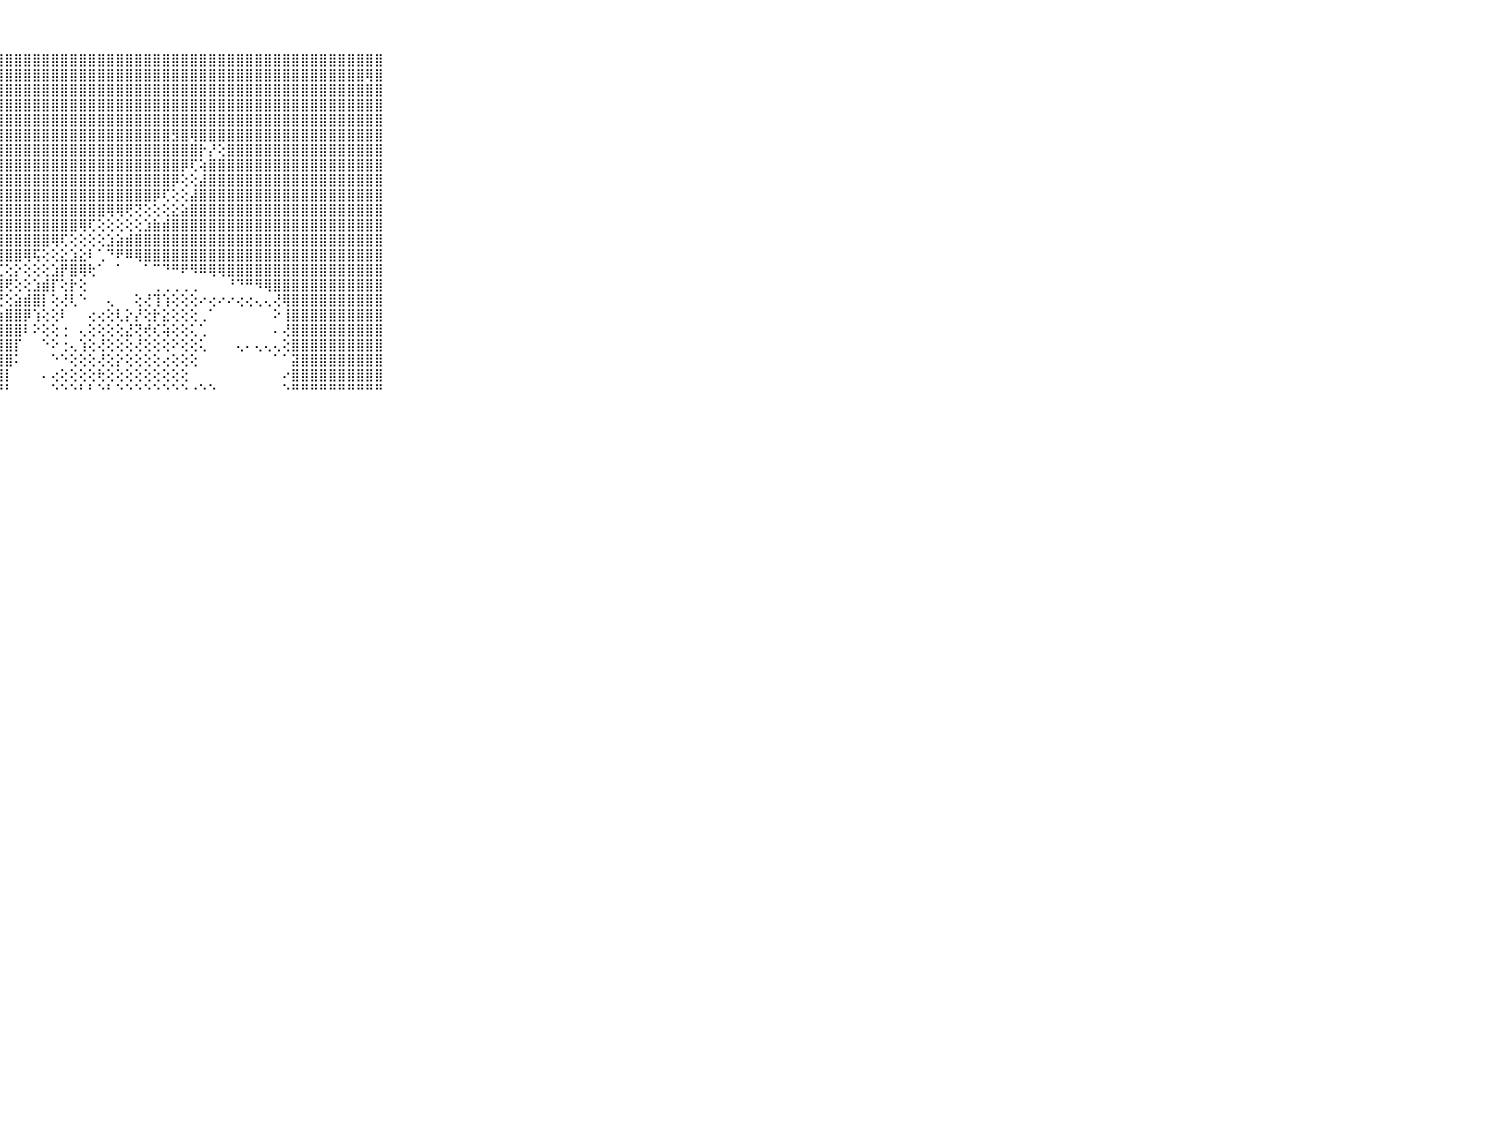

⠀⠀⠀⠀⠀⠀⠀⠀⠀⠀⠀⣿⣿⣿⣿⣿⣿⣿⣿⣿⣿⣿⣿⣿⣿⣿⣿⣿⣿⣿⣿⣿⣿⣿⣿⣿⣿⣿⣿⣿⣿⣿⣿⣿⣿⣿⣿⣿⣿⣿⣿⣿⣿⣿⣿⣿⣿⣿⣿⣿⣿⣿⣿⣿⣿⣿⣿⣿⣿⠀⠀⠀⠀⠀⠀⠀⠀⠀⠀⠀⠀
⠀⠀⠀⠀⠀⠀⠀⠀⠀⠀⠀⣿⣿⣿⣿⣿⣿⣿⣿⣿⣿⣿⣿⣿⣿⣿⣿⣿⣿⣿⣿⣿⣿⣿⣿⣿⣿⣿⣿⣿⣿⣿⣿⣿⣿⣿⣿⣿⣿⣿⣿⣿⣿⣿⣿⣿⣿⣿⣿⣿⣿⣿⣿⣿⣿⣿⣿⢿⣿⠀⠀⠀⠀⠀⠀⠀⠀⠀⠀⠀⠀
⠀⠀⠀⠀⠀⠀⠀⠀⠀⠀⠀⣿⣿⣿⣿⣿⣿⣿⣿⣿⣿⣿⣿⣿⣿⣿⣿⣿⣿⣿⣿⣿⣿⣿⣿⣿⣿⣿⣿⣿⣿⣿⣿⣿⣿⣿⣿⣿⣿⣿⣿⣿⣿⣿⣿⣿⣿⣿⣿⣿⣿⣿⣿⣿⣿⣿⣿⣿⣿⠀⠀⠀⠀⠀⠀⠀⠀⠀⠀⠀⠀
⠀⠀⠀⠀⠀⠀⠀⠀⠀⠀⠀⣿⣿⣿⣿⣿⣿⣿⣿⣿⣿⣿⣿⣿⣿⣿⣿⣿⣿⣿⣿⣿⣿⣿⣿⣿⣿⣿⣿⣿⣿⣿⣿⣿⣿⣿⣿⣿⣿⣿⣿⣿⣿⣿⣿⣿⣿⣿⣿⣿⣿⣿⣿⣿⣿⣿⣿⣿⣿⠀⠀⠀⠀⠀⠀⠀⠀⠀⠀⠀⠀
⠀⠀⠀⠀⠀⠀⠀⠀⠀⠀⠀⣿⣿⣿⣿⣿⣿⣿⣿⣿⣿⣿⣿⣿⣿⣿⣿⣿⣿⣿⣿⣿⣿⣿⣿⣿⣿⣿⣿⣿⣿⣿⣿⣿⣿⣿⣿⣿⣿⣿⣿⣿⣿⣿⣿⣿⣿⣿⣿⣿⣿⣿⣿⣿⣿⣿⣿⣿⣿⠀⠀⠀⠀⠀⠀⠀⠀⠀⠀⠀⠀
⠀⠀⠀⠀⠀⠀⠀⠀⠀⠀⠀⣿⣿⣿⣿⣿⣿⣿⣿⣿⣿⣿⣿⣿⣿⣿⣿⣿⣿⣿⣿⣿⣿⣿⣿⣿⣿⣿⣿⣿⣿⣿⣿⣿⣿⣿⣻⣿⢿⣿⣿⣿⣿⣿⣿⣿⣿⣿⣿⣿⣿⣿⣿⣿⣿⣿⣿⣿⣿⠀⠀⠀⠀⠀⠀⠀⠀⠀⠀⠀⠀
⠀⠀⠀⠀⠀⠀⠀⠀⠀⠀⠀⣿⣿⣿⣿⣿⣿⣿⣿⣿⣿⣿⣿⣿⣿⣿⣿⣿⣿⣿⣿⣿⣿⣿⣿⣿⣿⣿⣿⣿⣿⣿⣿⣿⣿⣿⣿⣿⣿⡗⡜⢕⣿⣿⣿⣿⣿⣿⣿⣿⣿⣿⣿⣿⣿⣿⣿⣿⣿⠀⠀⠀⠀⠀⠀⠀⠀⠀⠀⠀⠀
⠀⠀⠀⠀⠀⠀⠀⠀⠀⠀⠀⣿⣿⣿⣿⣿⣿⣿⣿⣿⣿⣿⣿⣿⣿⣿⣿⣿⣿⣿⣿⣿⣿⣿⣿⣿⣿⣿⣿⣿⣿⣿⣿⣿⣿⣿⣿⡿⢏⢵⣿⣿⣿⣿⣿⣿⣿⣿⣿⣿⣿⣿⣿⣿⣿⣿⣿⣿⣿⠀⠀⠀⠀⠀⠀⠀⠀⠀⠀⠀⠀
⠀⠀⠀⠀⠀⠀⠀⠀⠀⠀⠀⣿⣿⣿⣿⣿⣿⣿⣿⣿⣿⣿⣿⣿⣿⣿⣿⣿⣿⣿⣿⣿⣿⣿⣿⣿⣿⣿⣿⣿⣿⣿⣿⣿⣿⣿⡿⢕⢕⣼⣿⣿⣿⣿⣿⣿⣿⣿⣿⣿⣿⣿⣿⣿⣿⣿⣿⣿⣿⠀⠀⠀⠀⠀⠀⠀⠀⠀⠀⠀⠀
⠀⠀⠀⠀⠀⠀⠀⠀⠀⠀⠀⣿⣿⣿⣿⣿⣿⣿⣿⣿⣿⣿⣿⣿⣿⣿⣿⣿⣿⣿⣿⣿⣿⣿⣿⣿⣿⣿⣿⣿⣿⣿⣿⣿⡿⢏⢕⢕⣼⣿⣿⣿⣿⣿⣿⣿⣿⣿⣿⣿⣿⣿⣿⣿⣿⣿⣿⣿⣿⠀⠀⠀⠀⠀⠀⠀⠀⠀⠀⠀⠀
⠀⠀⠀⠀⠀⠀⠀⠀⠀⠀⠀⣿⣿⣿⣿⣿⣿⣿⣿⣿⣿⣿⣿⣿⣿⣿⣿⣿⣿⣿⣿⣿⣿⣿⣿⣿⣿⣿⣿⢿⢿⢟⢝⢕⢕⢕⣕⣵⣿⣿⣿⣿⣿⣿⣿⣿⣿⣿⣿⣿⣿⣿⣿⣿⣿⣿⣿⣿⣿⠀⠀⠀⠀⠀⠀⠀⠀⠀⠀⠀⠀
⠀⠀⠀⠀⠀⠀⠀⠀⠀⠀⠀⣿⣿⣿⣿⣿⣿⣿⣿⣿⣿⣿⣿⣿⣿⣿⣿⣿⣿⣿⣿⣿⣿⣿⣿⣿⢿⢏⢕⢕⢕⢕⢕⣱⣷⣾⣿⣿⣿⣿⣿⣿⣿⣿⣿⣿⣿⣿⣿⣿⣿⣿⣿⣿⣿⣿⣿⣿⣿⠀⠀⠀⠀⠀⠀⠀⠀⠀⠀⠀⠀
⠀⠀⠀⠀⠀⠀⠀⠀⠀⠀⠀⣿⣿⣿⣿⣿⣿⣿⣿⣿⣿⣿⣿⣿⣿⣿⣿⣿⣿⣿⣿⣿⣿⢿⢏⢕⢕⢕⢕⣱⣵⣾⣿⣿⣿⣿⣿⣿⣿⣿⣿⣿⣿⣿⣿⣿⣿⣿⣿⣿⣿⣿⣿⣿⣿⣿⣿⣿⣿⠀⠀⠀⠀⠀⠀⠀⠀⠀⠀⠀⠀
⠀⠀⠀⠀⠀⠀⠀⠀⠀⠀⠀⣿⣿⣿⣿⣿⣿⣿⣿⣿⣿⣿⣿⣿⣿⣿⣿⣿⣿⣿⢿⢯⢕⢕⣕⣱⣕⠇⢁⠙⠟⠿⢿⣿⣿⣿⣿⣿⣿⣿⣿⣿⣿⣿⣿⣿⣿⣿⣿⣿⣿⣿⣿⣿⣿⣿⣿⣿⣿⠀⠀⠀⠀⠀⠀⠀⠀⠀⠀⠀⠀
⠀⠀⠀⠀⠀⠀⠀⠀⠀⠀⠀⣿⣿⣿⣿⣿⣿⣿⣿⣿⣿⣿⣿⣿⣿⣿⡿⢏⢕⡕⢕⢕⢕⣱⡟⣿⢿⢗⠁⠀⠁⠀⠀⠁⠉⠙⠛⠟⠻⠿⢿⢿⣿⣿⣿⣿⣿⣿⣿⣿⣿⣿⣿⣿⣿⣿⣿⣿⣿⠀⠀⠀⠀⠀⠀⠀⠀⠀⠀⠀⠀
⠀⠀⠀⠀⠀⠀⠀⠀⠀⠀⠀⣿⣿⣿⣿⣿⣿⣿⣿⣿⣿⢿⢿⡏⢕⢕⣵⣿⢟⢕⢕⣱⣾⡏⢕⡗⢕⠀⠀⠀⠀⠀⠀⠀⢀⢀⢀⢀⢀⠀⠀⠀⠘⠙⠛⠻⢿⣿⣿⣿⣿⣿⣿⣿⣿⣿⣿⣿⣿⠀⠀⠀⠀⠀⠀⠀⠀⠀⠀⠀⠀
⠀⠀⠀⠀⠀⠀⠀⠀⠀⠀⠀⣿⣿⣿⣿⣿⣿⣯⣽⡿⢏⢇⢜⢕⢕⢕⢝⢝⢕⣵⣾⣿⡇⢕⢜⢇⠑⠀⠀⢄⠀⠀⢕⢜⢹⢱⢕⢕⢕⠔⢔⠔⠔⢔⢔⢄⢄⢜⢿⣿⣿⣿⣿⣿⣿⣿⣿⣿⣿⠀⠀⠀⠀⠀⠀⠀⠀⠀⠀⠀⠀
⠀⠀⠀⠀⠀⠀⠀⠀⠀⠀⠀⣿⣿⣿⣿⣿⣿⣟⢯⢕⢕⢕⢕⢕⢕⢕⢕⣵⣿⣿⡿⢱⢕⢕⠇⠀⠀⢔⢔⢕⢇⡕⡜⢕⡗⣕⢕⢕⢕⢀⠁⠀⠀⠀⠀⠀⠀⠕⢸⣿⣿⣿⣿⣿⣿⣿⣿⣿⣿⠀⠀⠀⠀⠀⠀⠀⠀⠀⠀⠀⠀
⠀⠀⠀⠀⠀⠀⠀⠀⠀⠀⠀⣿⣿⣿⣿⣿⣿⣷⢕⢕⢕⢕⢕⢕⢕⣵⣾⣿⣿⣿⠇⠕⢕⢕⢐⠀⢄⢕⢕⢕⢕⣜⢝⢞⢎⢵⢕⢕⢅⢁⠀⠀⠀⠀⠀⠀⠀⠄⢜⣿⣿⣿⣿⣿⣿⣿⣿⣿⣿⠀⠀⠀⠀⠀⠀⠀⠀⠀⠀⠀⠀
⠀⠀⠀⠀⠀⠀⠀⠀⠀⠀⠀⣿⣿⣿⣿⣿⣿⣿⣿⢕⢕⣵⣷⣿⣿⣿⣿⣿⣿⡏⠀⠀⠑⠕⢐⢄⢱⢕⢜⢕⢕⢕⢜⢕⢕⢕⠕⢕⢕⢅⠀⠀⠀⢄⠄⢄⢄⢄⢕⣿⣿⣿⣿⣿⣿⣿⣿⣿⣿⠀⠀⠀⠀⠀⠀⠀⠀⠀⠀⠀⠀
⠀⠀⠀⠀⠀⠀⠀⠀⠀⠀⠀⣿⣿⣿⣿⣿⣿⣿⣿⡕⢻⣿⣿⣿⣿⣿⣿⣿⣿⠅⠀⠀⠀⠑⠑⢕⢕⢕⢜⢕⡕⢕⢕⢕⢕⢔⢕⢕⢕⠀⠀⠀⠀⠀⠀⠀⠀⠁⠁⣽⣿⣿⣿⣿⣿⣿⣿⣿⣿⠀⠀⠀⠀⠀⠀⠀⠀⠀⠀⠀⠀
⠀⠀⠀⠀⠀⠀⠀⠀⠀⠀⠀⣿⣿⣿⣿⣿⣿⣿⣿⣿⣾⣿⣿⣿⣿⣿⣿⣿⡇⠀⠀⠀⠄⢔⢕⢕⢕⢕⢗⢕⢕⢕⢕⢕⢕⢕⢕⢕⠀⠀⠀⠀⠀⠀⠀⠀⠀⠀⠔⣿⣿⣿⣿⣿⣿⣿⣿⣿⣿⠀⠀⠀⠀⠀⠀⠀⠀⠀⠀⠀⠀
⠀⠀⠀⠀⠀⠀⠀⠀⠀⠀⠀⠛⠛⠛⠛⠛⠛⠛⠛⠛⠛⠛⠛⠛⠛⠛⠛⠛⠃⠀⠀⠀⠀⠑⠑⠑⠃⠃⠑⠃⠑⠑⠑⠑⠑⠑⠑⠑⠐⠑⠑⠀⠀⠀⠀⠀⠀⠀⠑⠛⠛⠛⠛⠛⠛⠛⠛⠛⠛⠀⠀⠀⠀⠀⠀⠀⠀⠀⠀⠀⠀